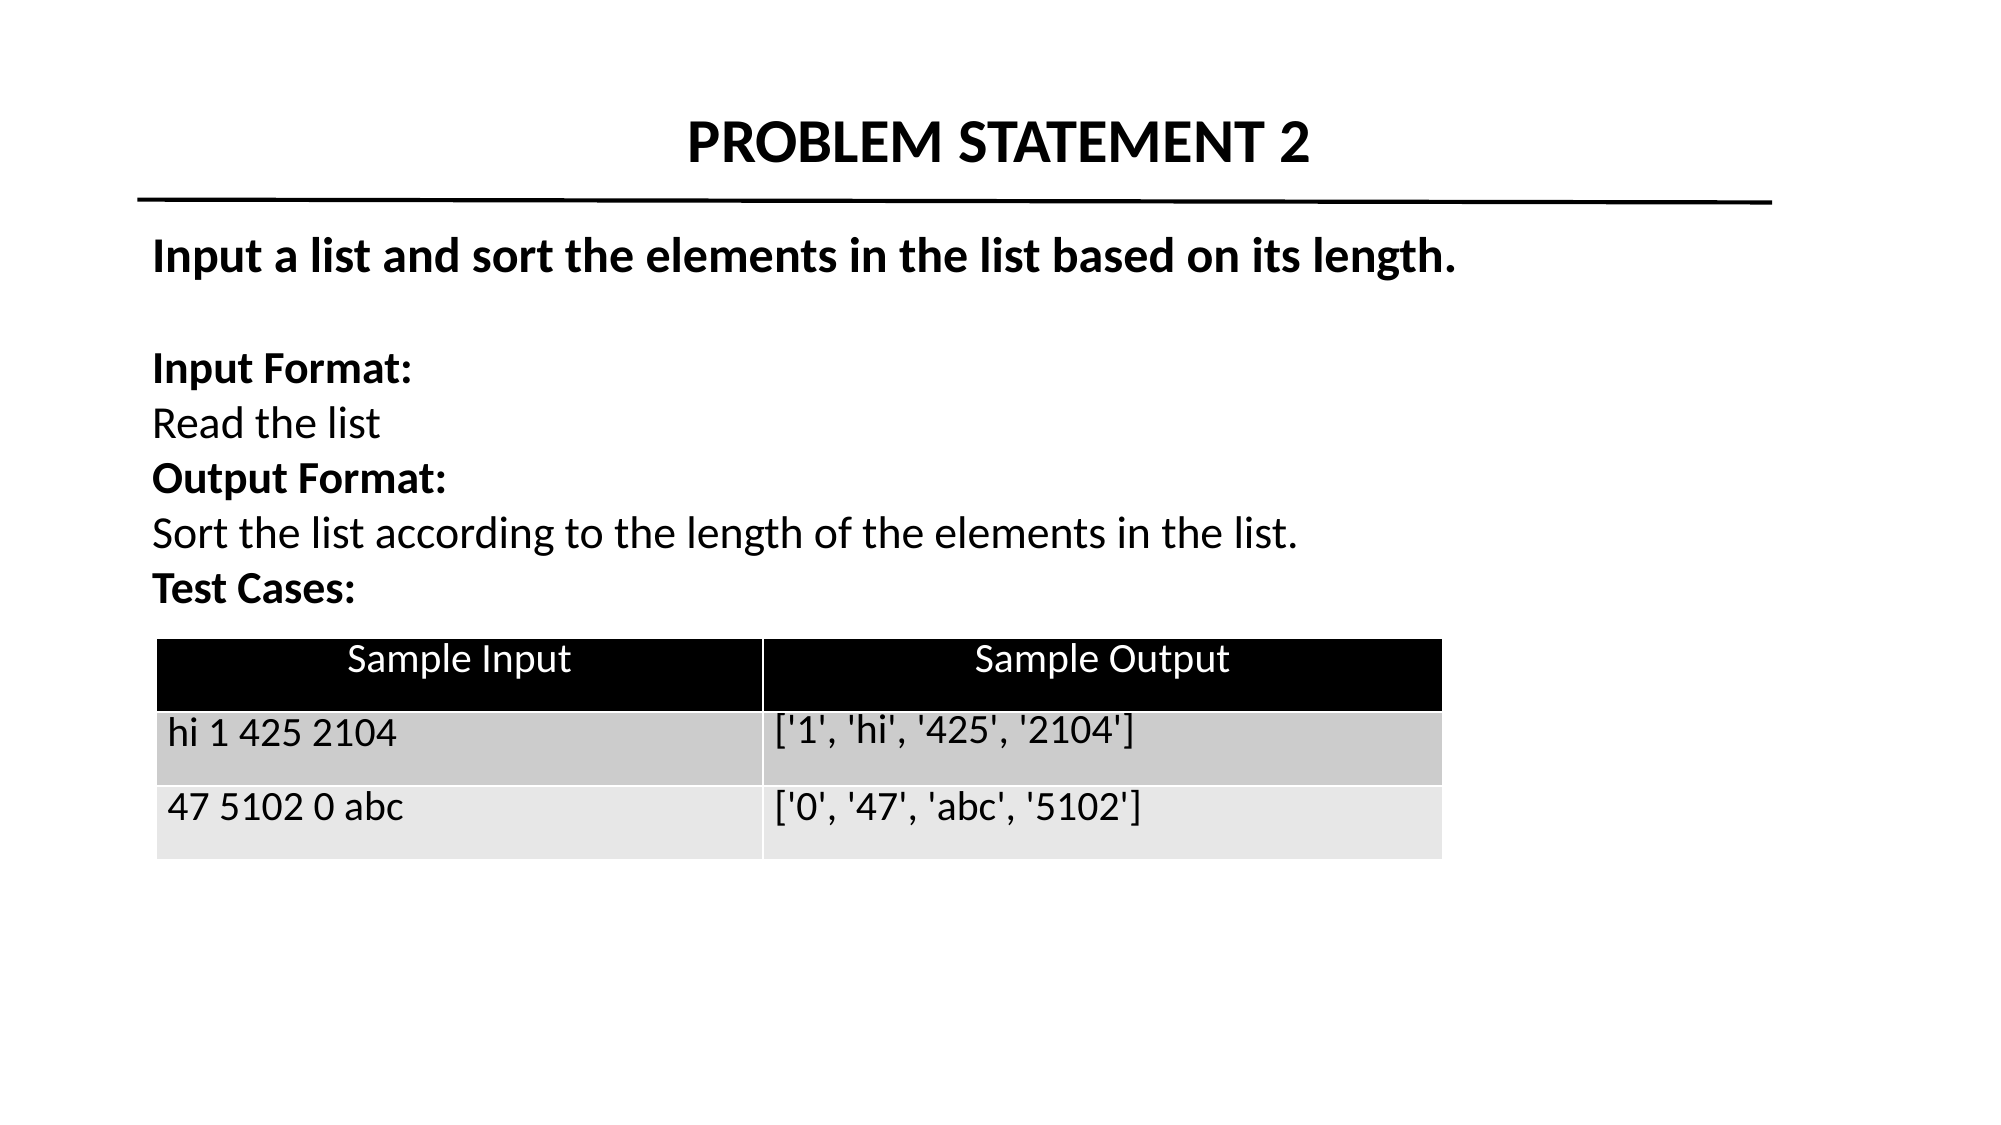

PROBLEM STATEMENT 2
Input a list and sort the elements in the list based on its length.

Input Format:
Read the list
Output Format:
Sort the list according to the length of the elements in the list.
Test Cases:
| Sample Input | Sample Output |
| --- | --- |
| hi 1 425 2104 | ['1', 'hi', '425', '2104'] |
| 47 5102 0 abc | ['0', '47', 'abc', '5102'] |